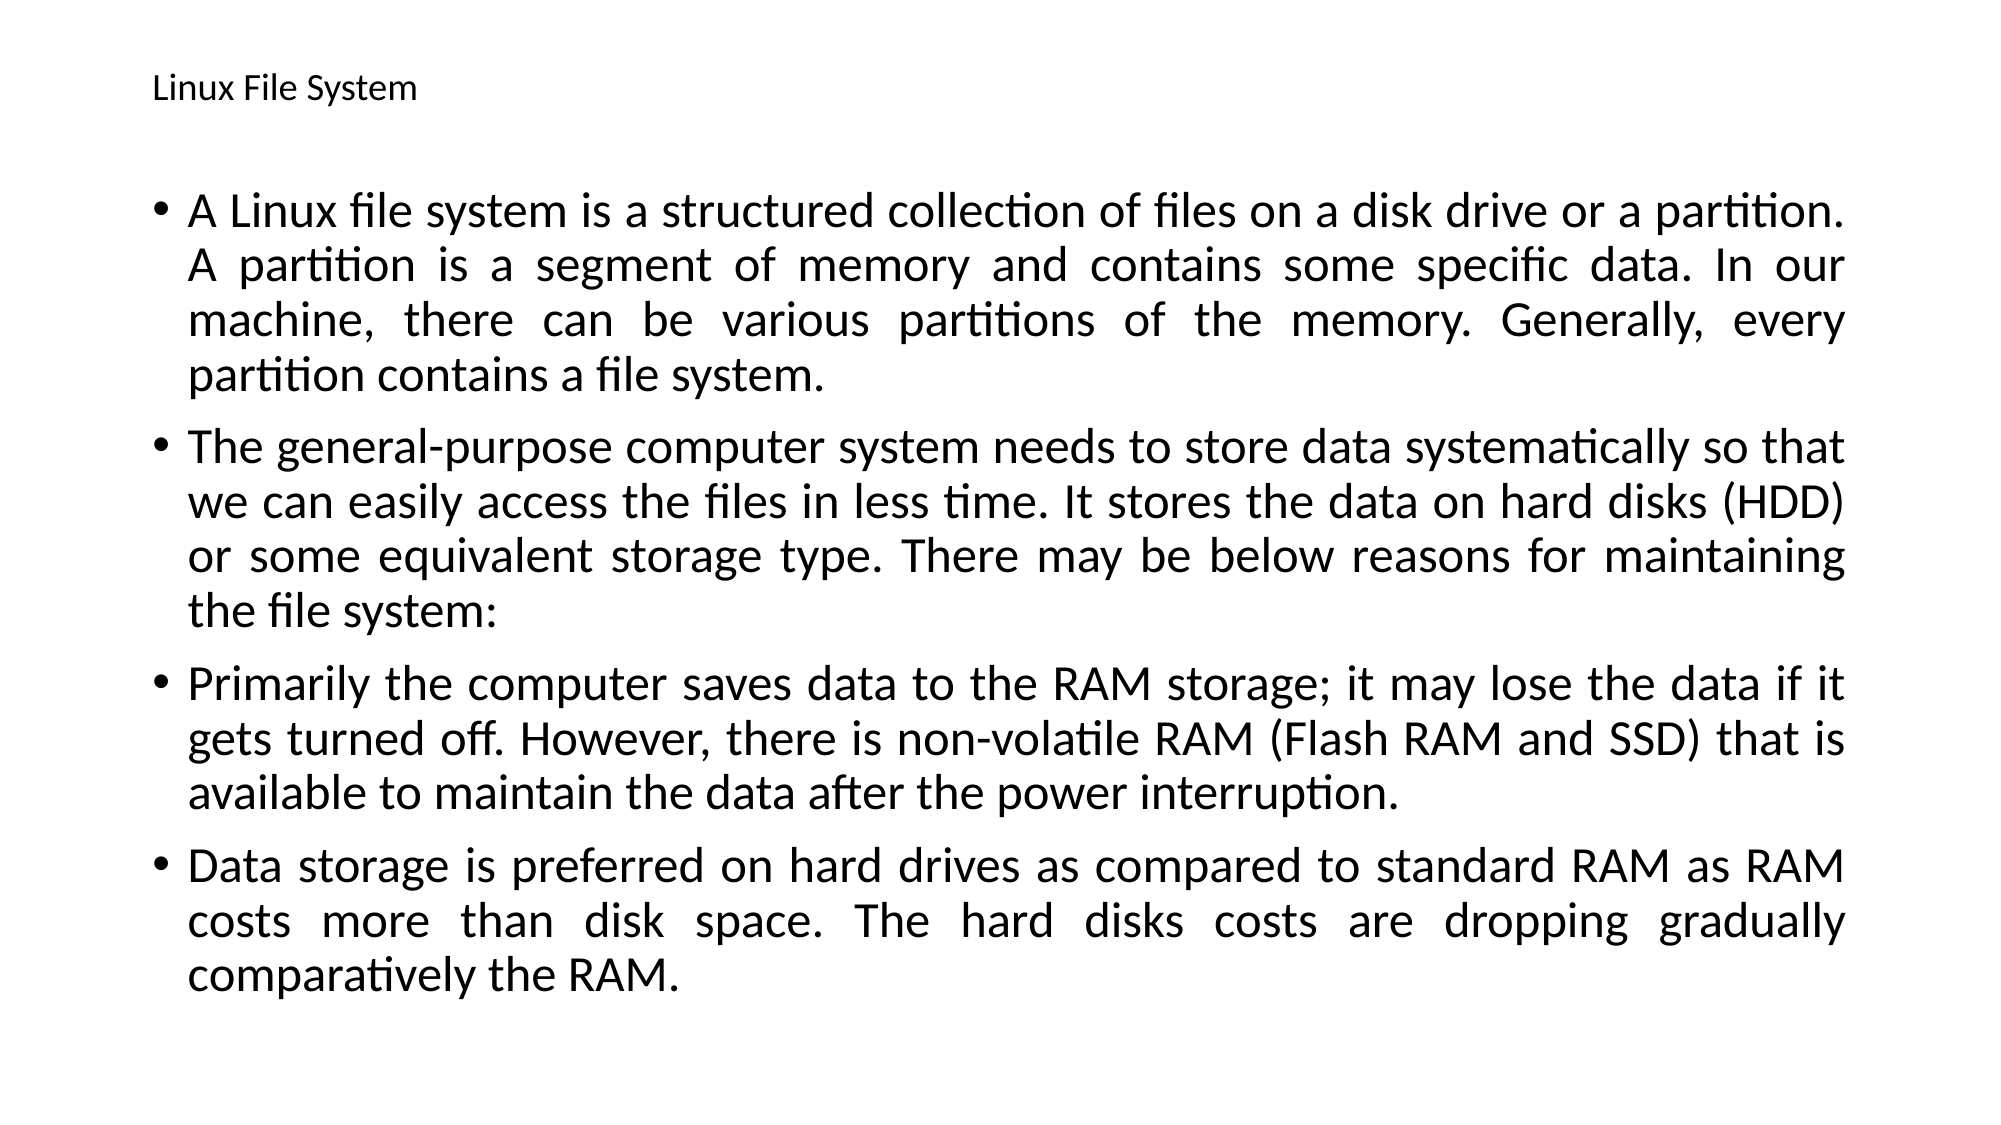

# Linux File System
A Linux file system is a structured collection of files on a disk drive or a partition. A partition is a segment of memory and contains some specific data. In our machine, there can be various partitions of the memory. Generally, every partition contains a file system.
The general-purpose computer system needs to store data systematically so that we can easily access the files in less time. It stores the data on hard disks (HDD) or some equivalent storage type. There may be below reasons for maintaining the file system:
Primarily the computer saves data to the RAM storage; it may lose the data if it gets turned off. However, there is non-volatile RAM (Flash RAM and SSD) that is available to maintain the data after the power interruption.
Data storage is preferred on hard drives as compared to standard RAM as RAM costs more than disk space. The hard disks costs are dropping gradually comparatively the RAM.